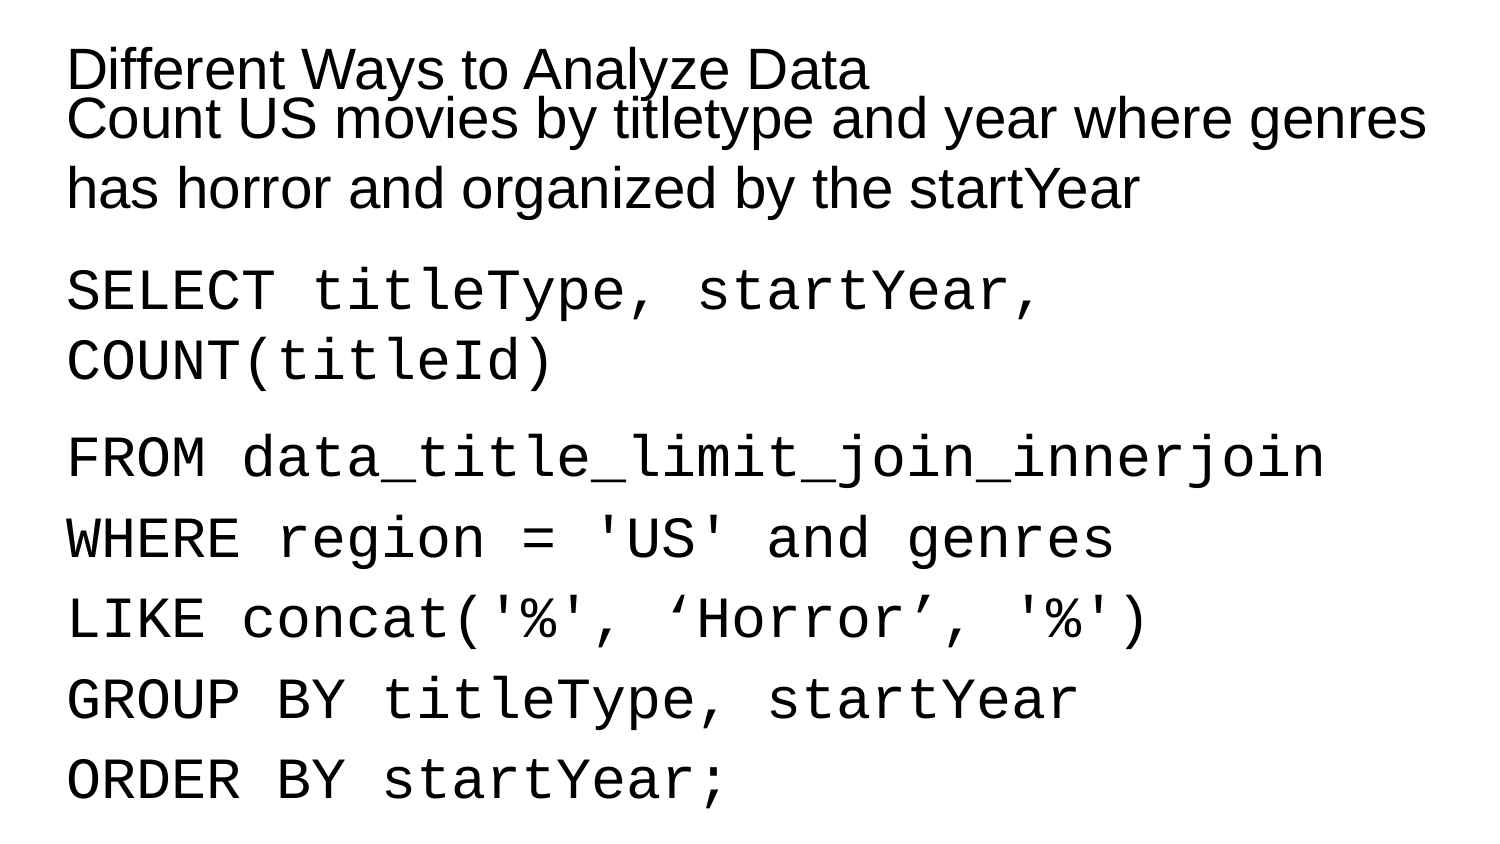

# Different Ways to Analyze Data
Count US movies by titletype and year where genres has horror and organized by the startYear
SELECT titleType, startYear, COUNT(titleId)
FROM data_title_limit_join_innerjoin
WHERE region = 'US' and genres
LIKE concat('%', ‘Horror’, '%')
GROUP BY titleType, startYear
ORDER BY startYear;